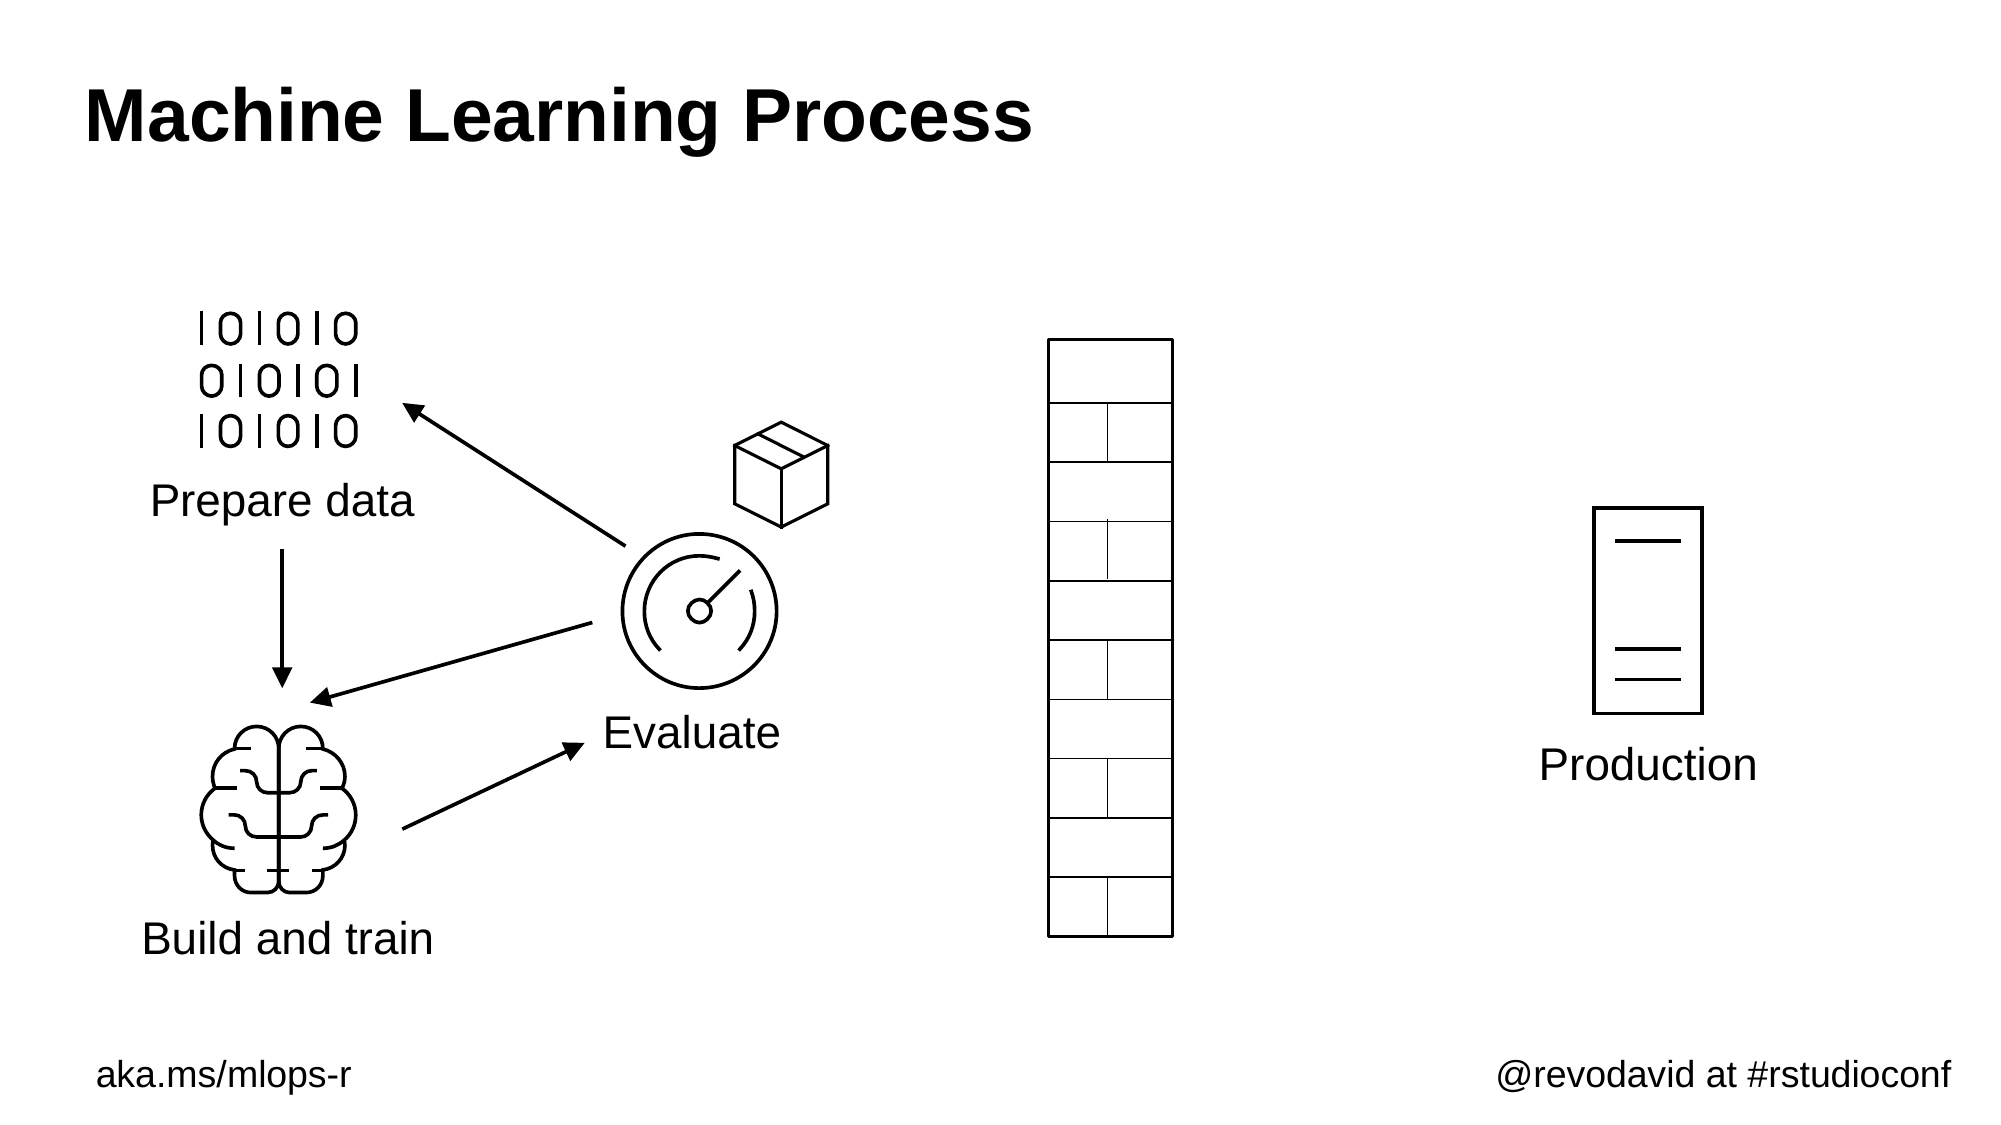

# Machine Learning Process

Prepare data

Evaluate

Production
Build and train